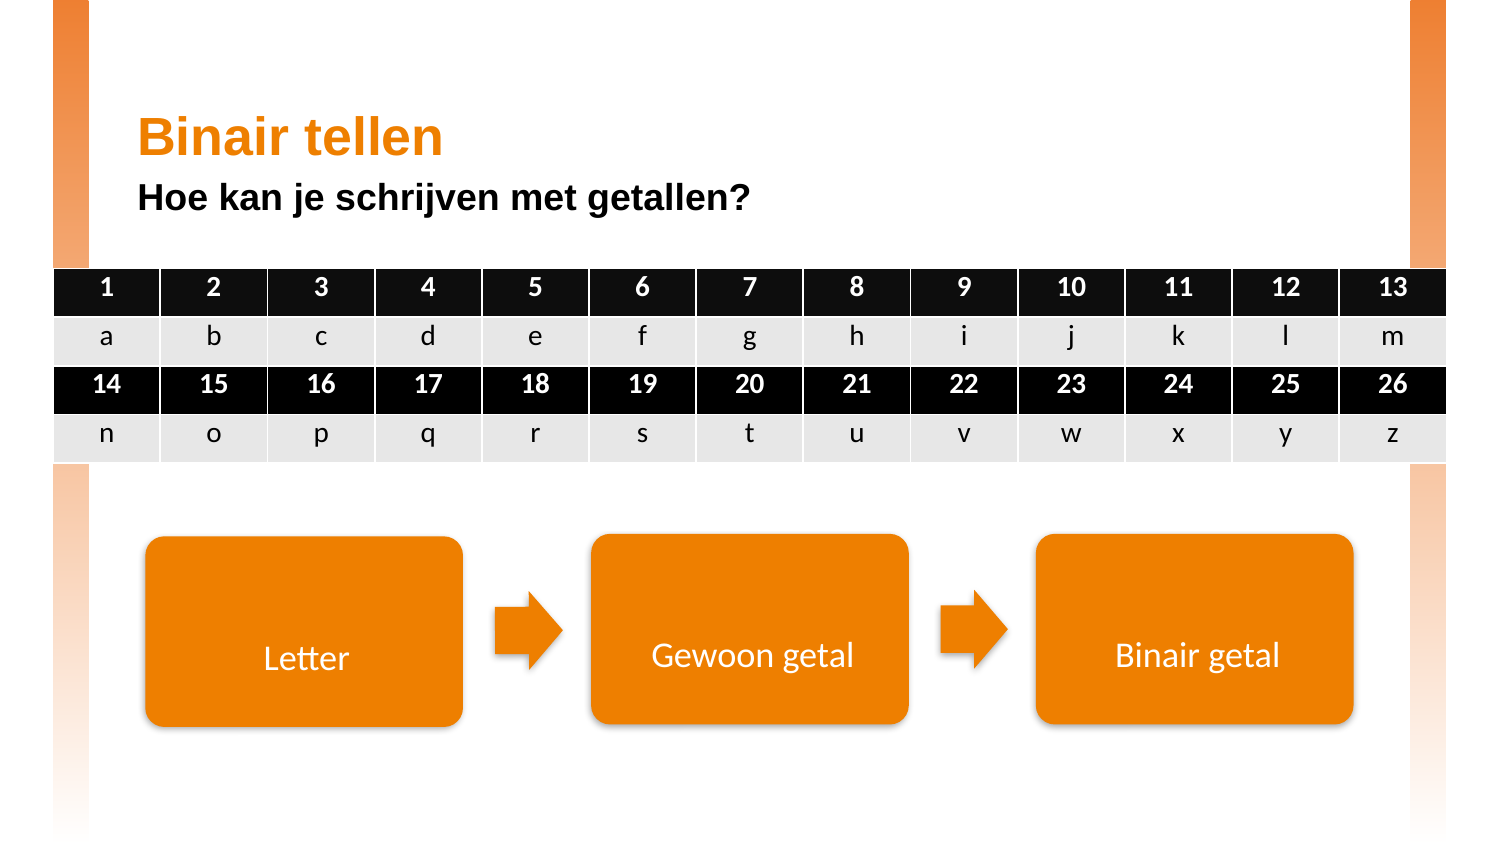

# Binair tellen
Hoe kan je schrijven met getallen?

| 1 | 2 | 3 | 4 | 5 | 6 | 7 | 8 | 9 | 10 | 11 | 12 | 13 |
| --- | --- | --- | --- | --- | --- | --- | --- | --- | --- | --- | --- | --- |
| a | b | c | d | e | f | g | h | i | j | k | l | m |
| 14 | 15 | 16 | 17 | 18 | 19 | 20 | 21 | 22 | 23 | 24 | 25 | 26 |
| n | o | p | q | r | s | t | u | v | w | x | y | z |
Letter

Gewoon getal

Binair getal